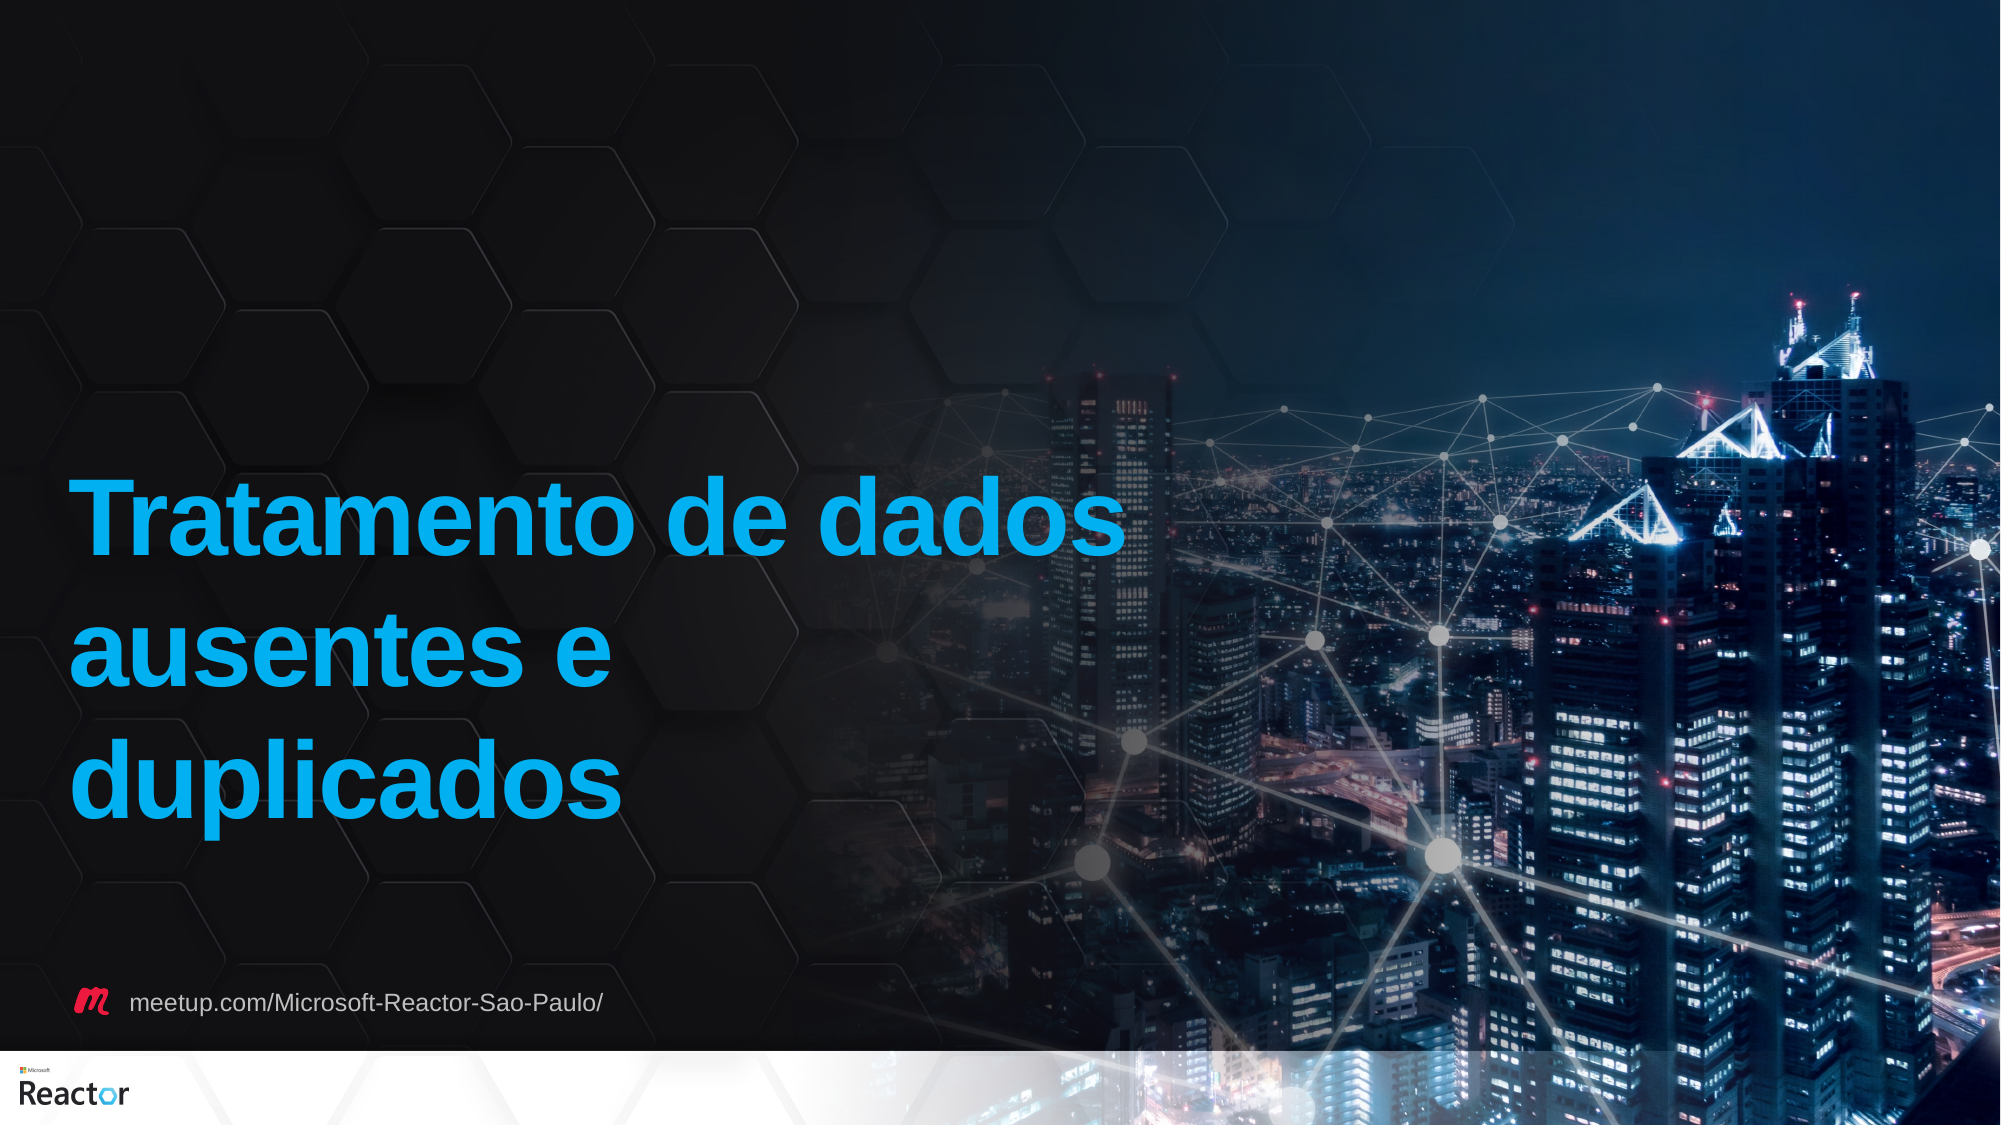

# Tratamento de dados ausentes e duplicados